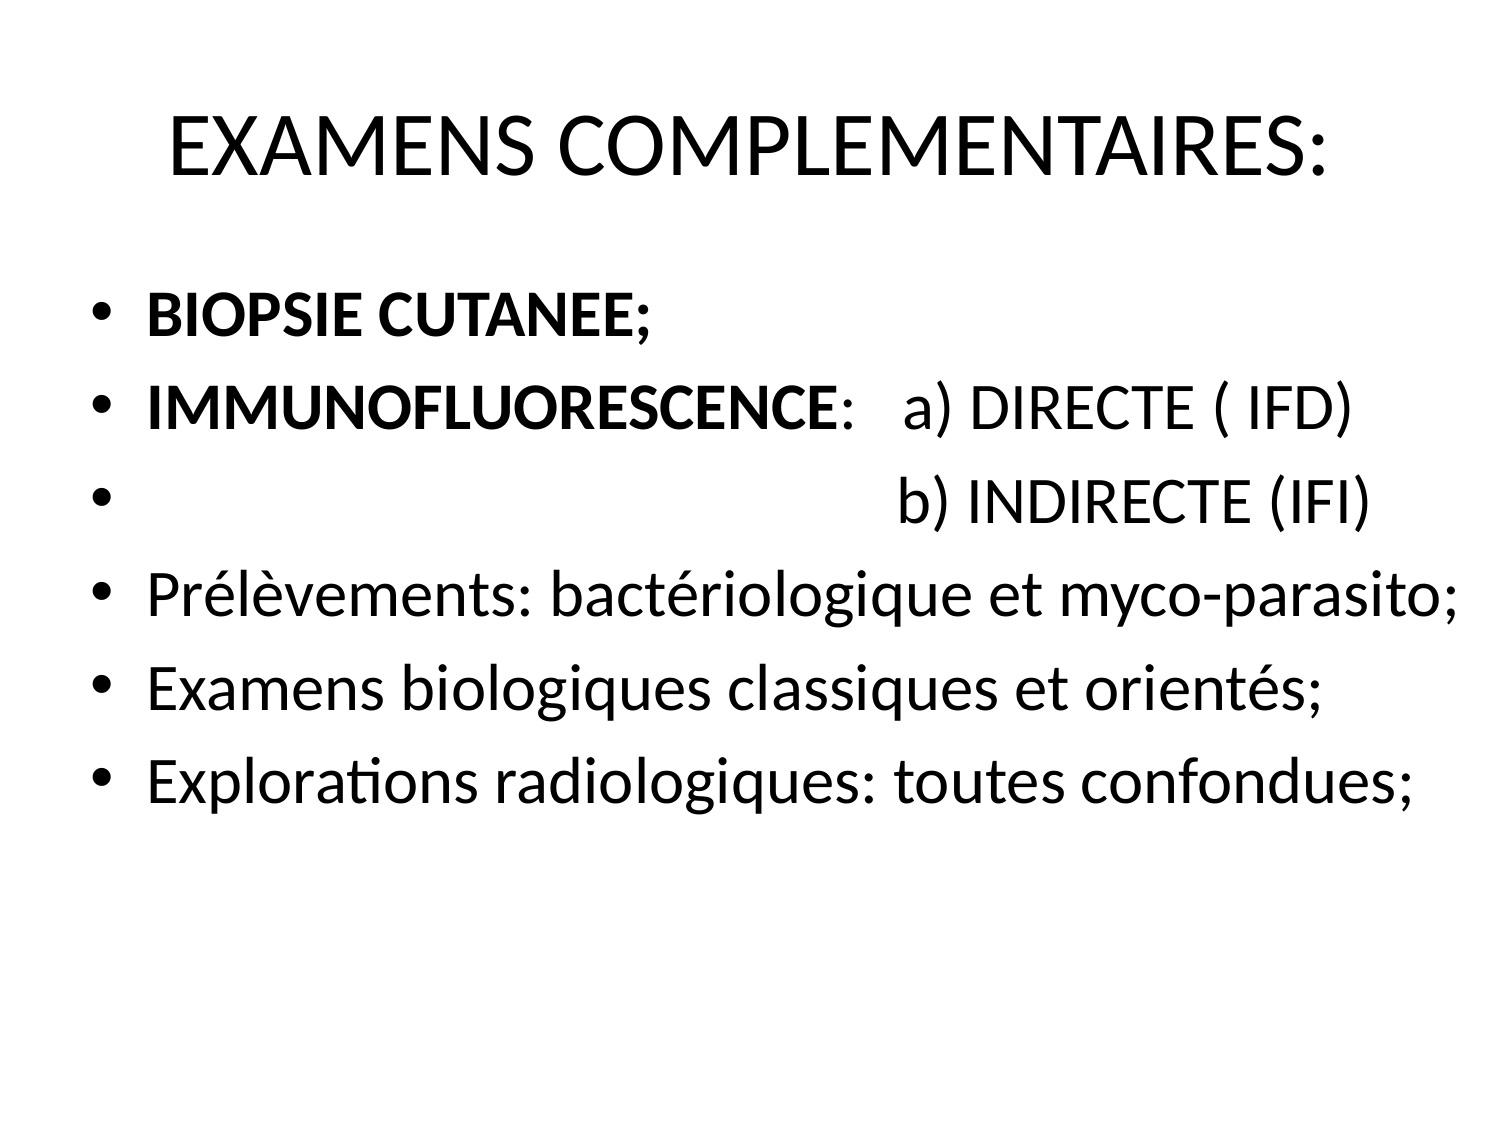

# EXAMENS COMPLEMENTAIRES:
BIOPSIE CUTANEE;
IMMUNOFLUORESCENCE:   a) DIRECTE ( IFD)
                                                  b) INDIRECTE (IFI)
Prélèvements: bactériologique et myco-parasito;
Examens biologiques classiques et orientés;
Explorations radiologiques: toutes confondues;